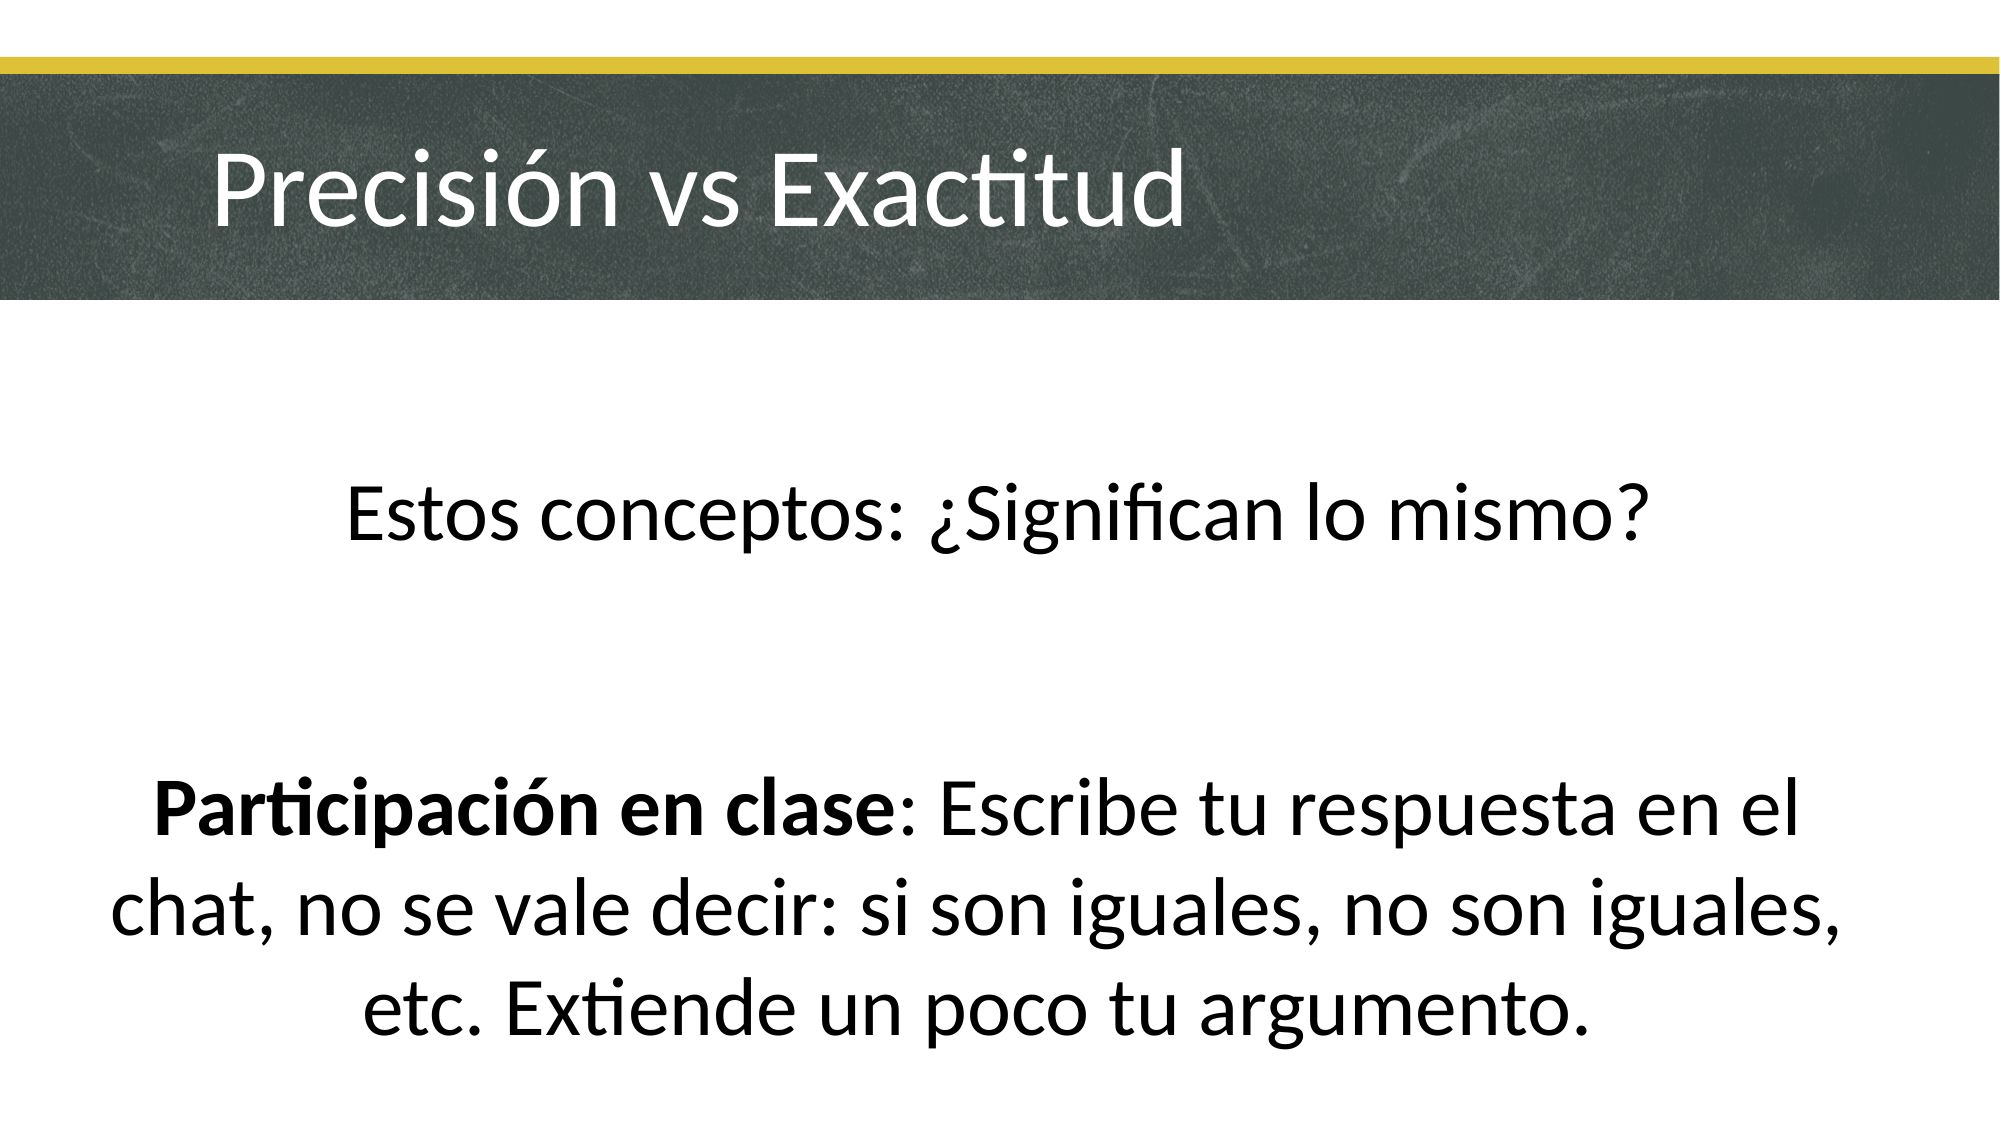

Precisión vs Exactitud
Estos conceptos: ¿Significan lo mismo?
Participación en clase: Escribe tu respuesta en el chat, no se vale decir: si son iguales, no son iguales, etc. Extiende un poco tu argumento.